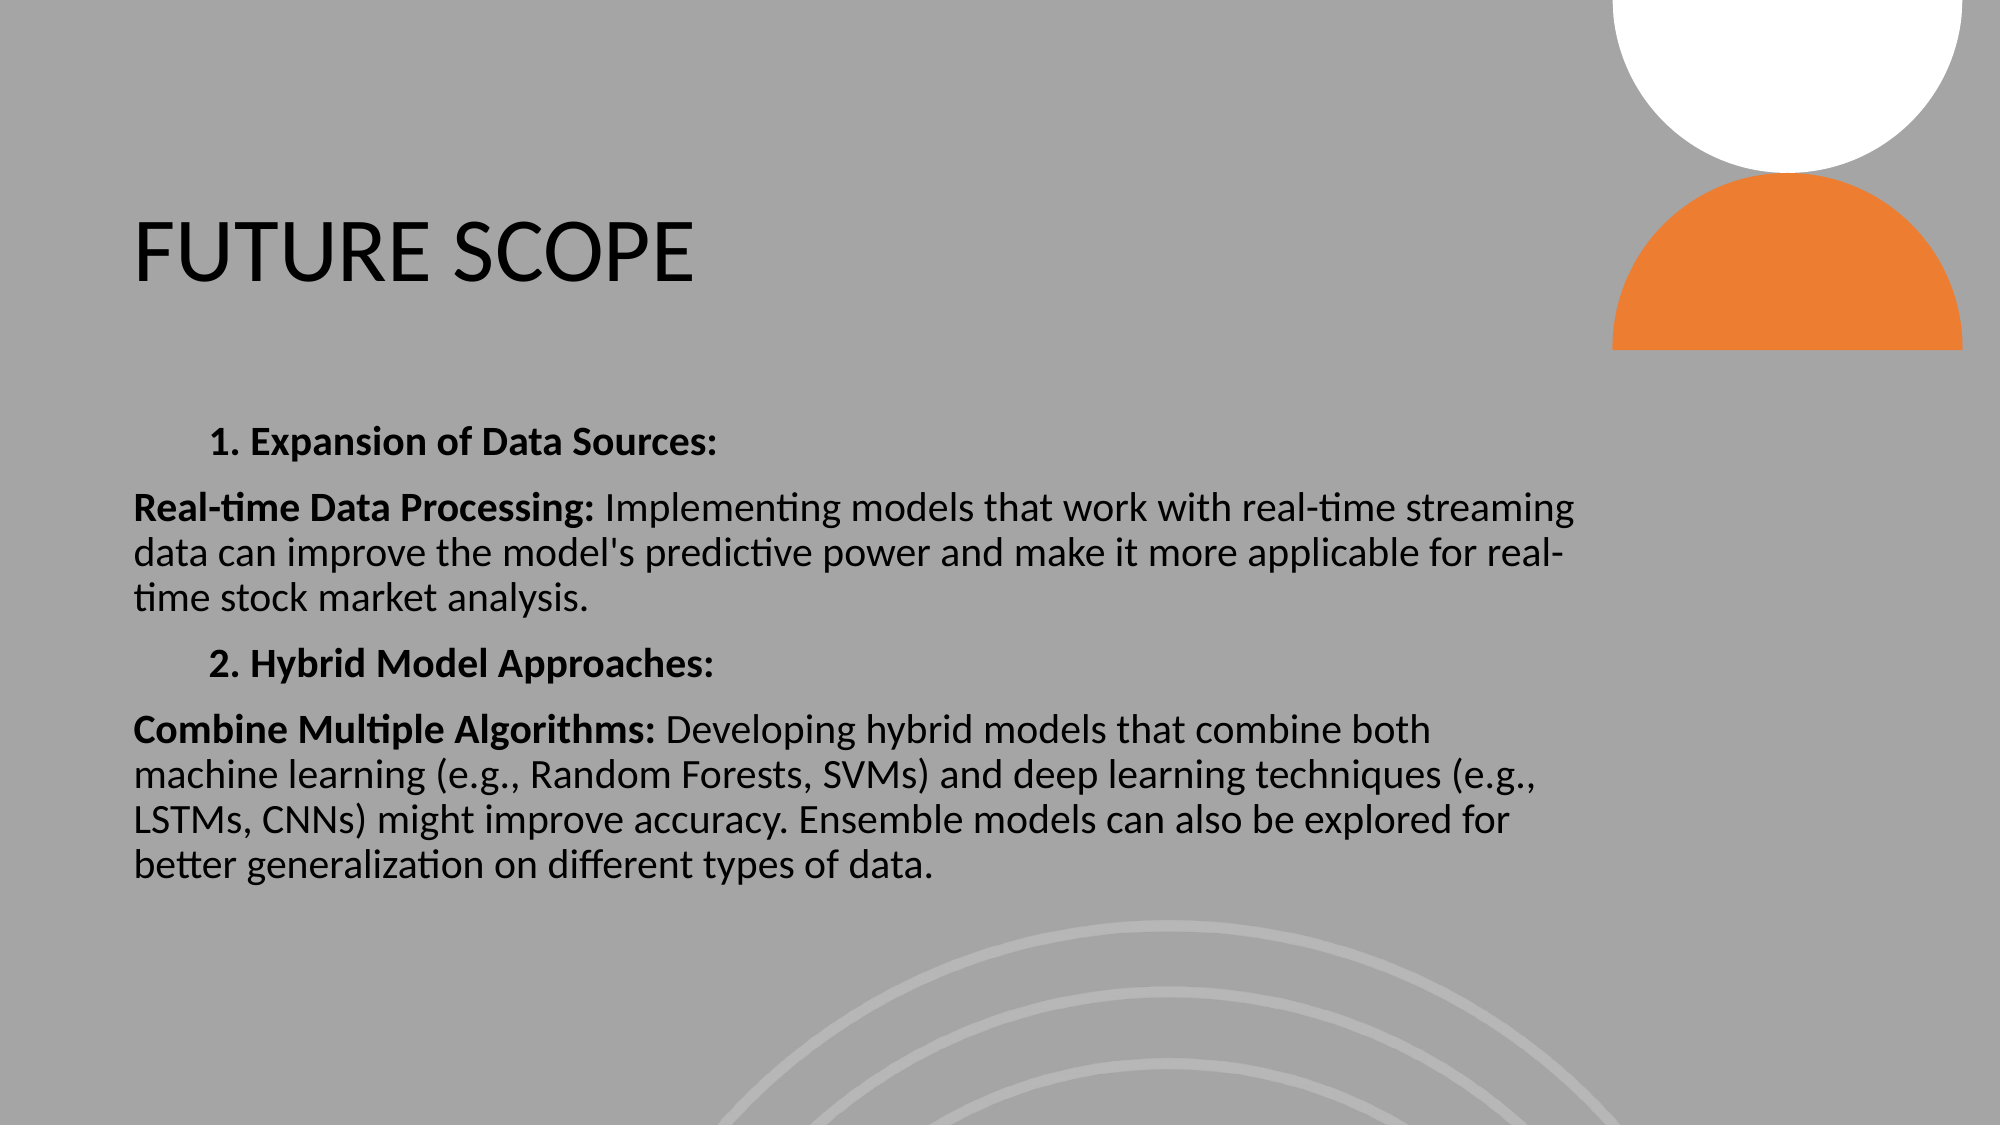

# FUTURE SCOPE

1. Expansion of Data Sources:
Real-time Data Processing: Implementing models that work with real-time streaming data can improve the model's predictive power and make it more applicable for real-time stock market analysis.
2. Hybrid Model Approaches:
Combine Multiple Algorithms: Developing hybrid models that combine both machine learning (e.g., Random Forests, SVMs) and deep learning techniques (e.g., LSTMs, CNNs) might improve accuracy. Ensemble models can also be explored for better generalization on different types of data.